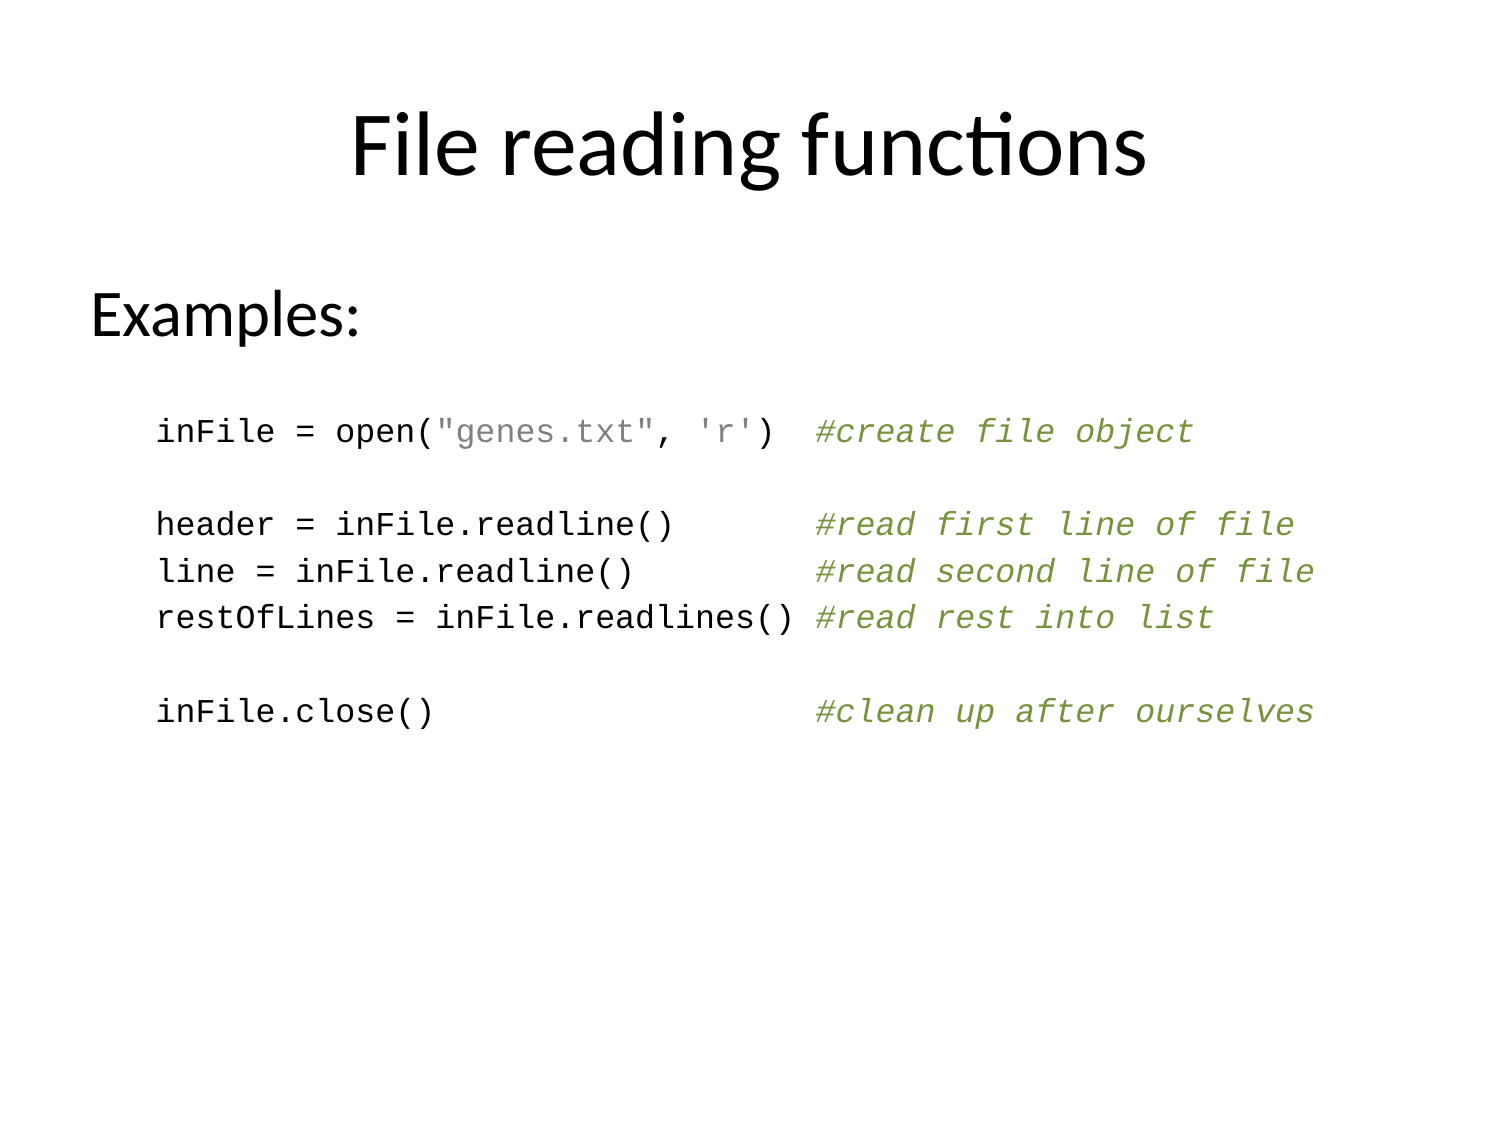

# File reading functions
Examples:

inFile = open("genes.txt", 'r')  #create file object

header = inFile.readline()       #read first line of file
line = inFile.readline()         #read second line of file
restOfLines = inFile.readlines() #read rest into list

inFile.close()                   #clean up after ourselves